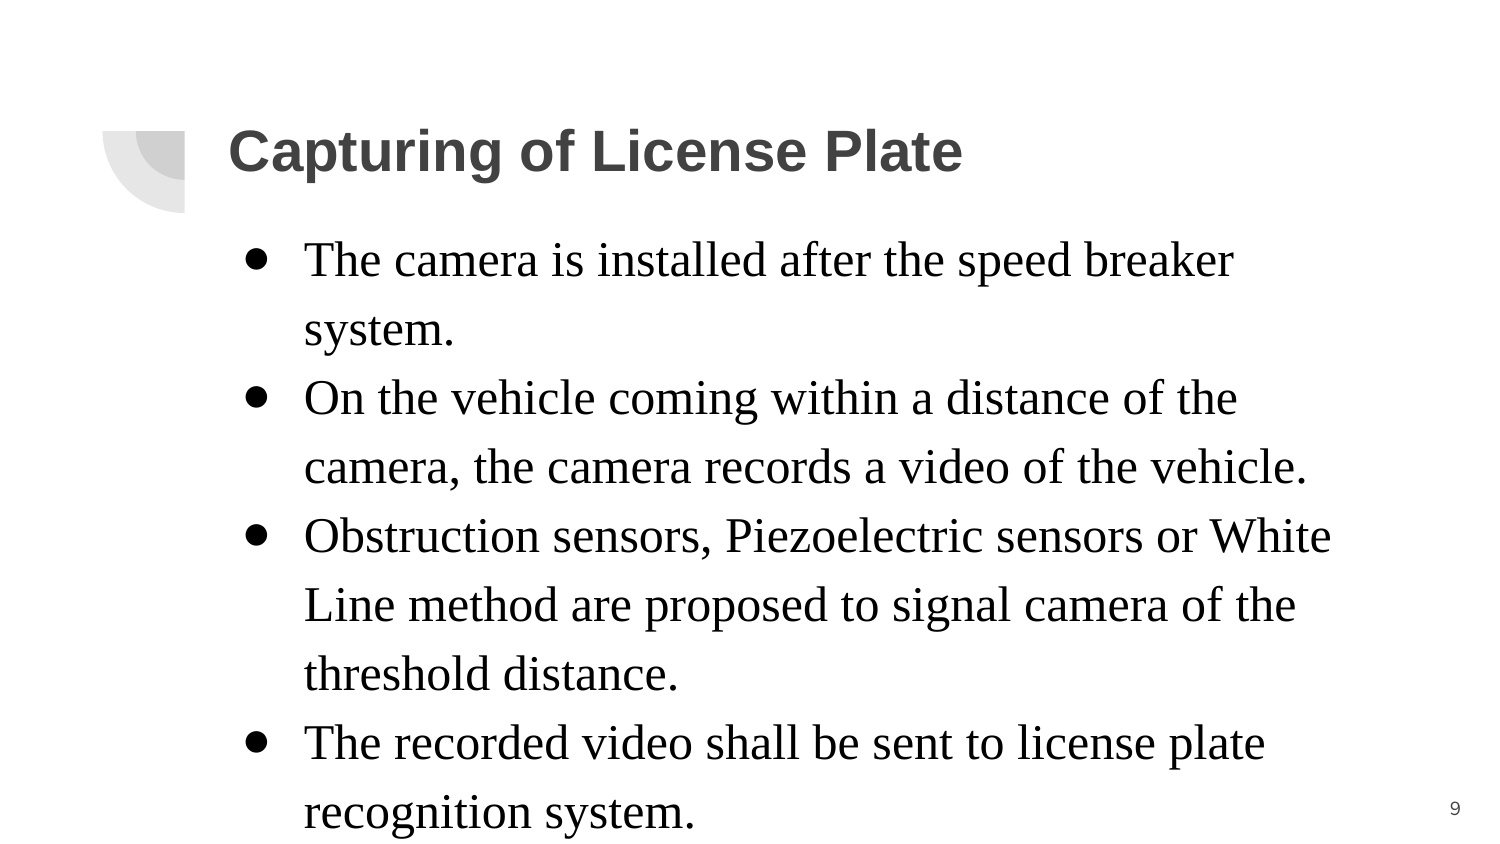

# Capturing of License Plate

The camera is installed after the speed breaker system.
On the vehicle coming within a distance of the camera, the camera records a video of the vehicle.
Obstruction sensors, Piezoelectric sensors or White Line method are proposed to signal camera of the threshold distance.
The recorded video shall be sent to license plate recognition system.

9